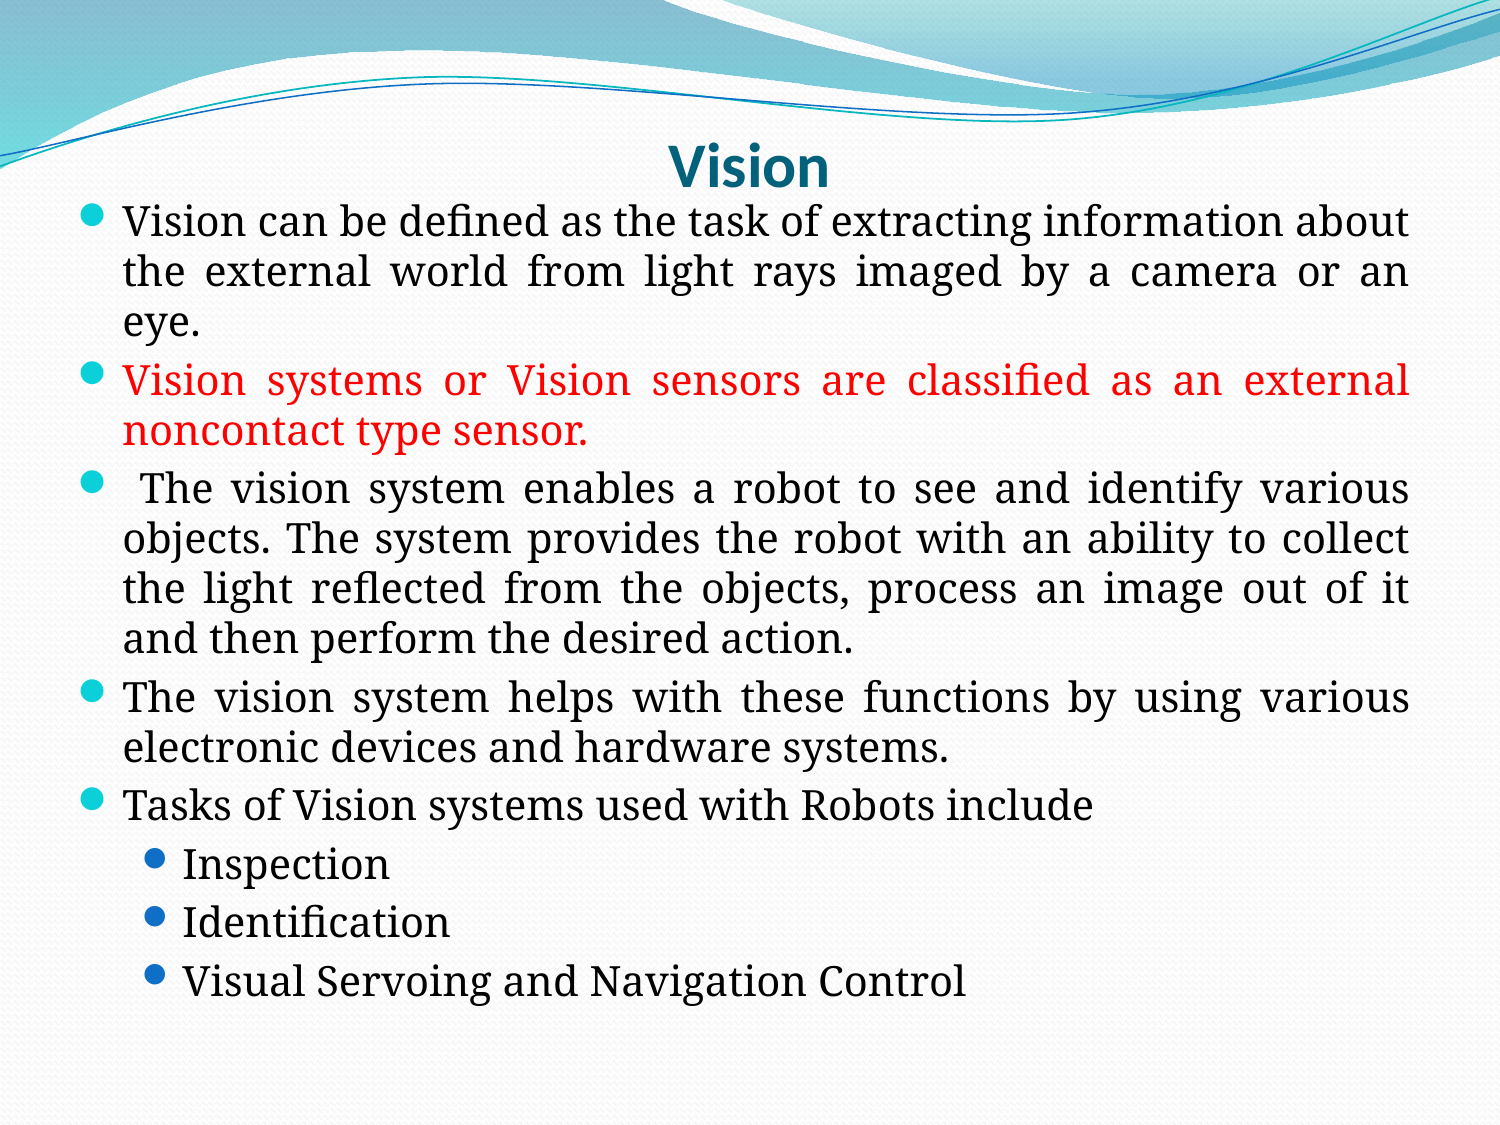

# Vision
Vision can be defined as the task of extracting information about the external world from light rays imaged by a camera or an eye.
Vision systems or Vision sensors are classified as an external noncontact type sensor.
 The vision system enables a robot to see and identify various objects. The system provides the robot with an ability to collect the light reflected from the objects, process an image out of it and then perform the desired action.
The vision system helps with these functions by using various electronic devices and hardware systems.
Tasks of Vision systems used with Robots include
Inspection
Identification
Visual Servoing and Navigation Control